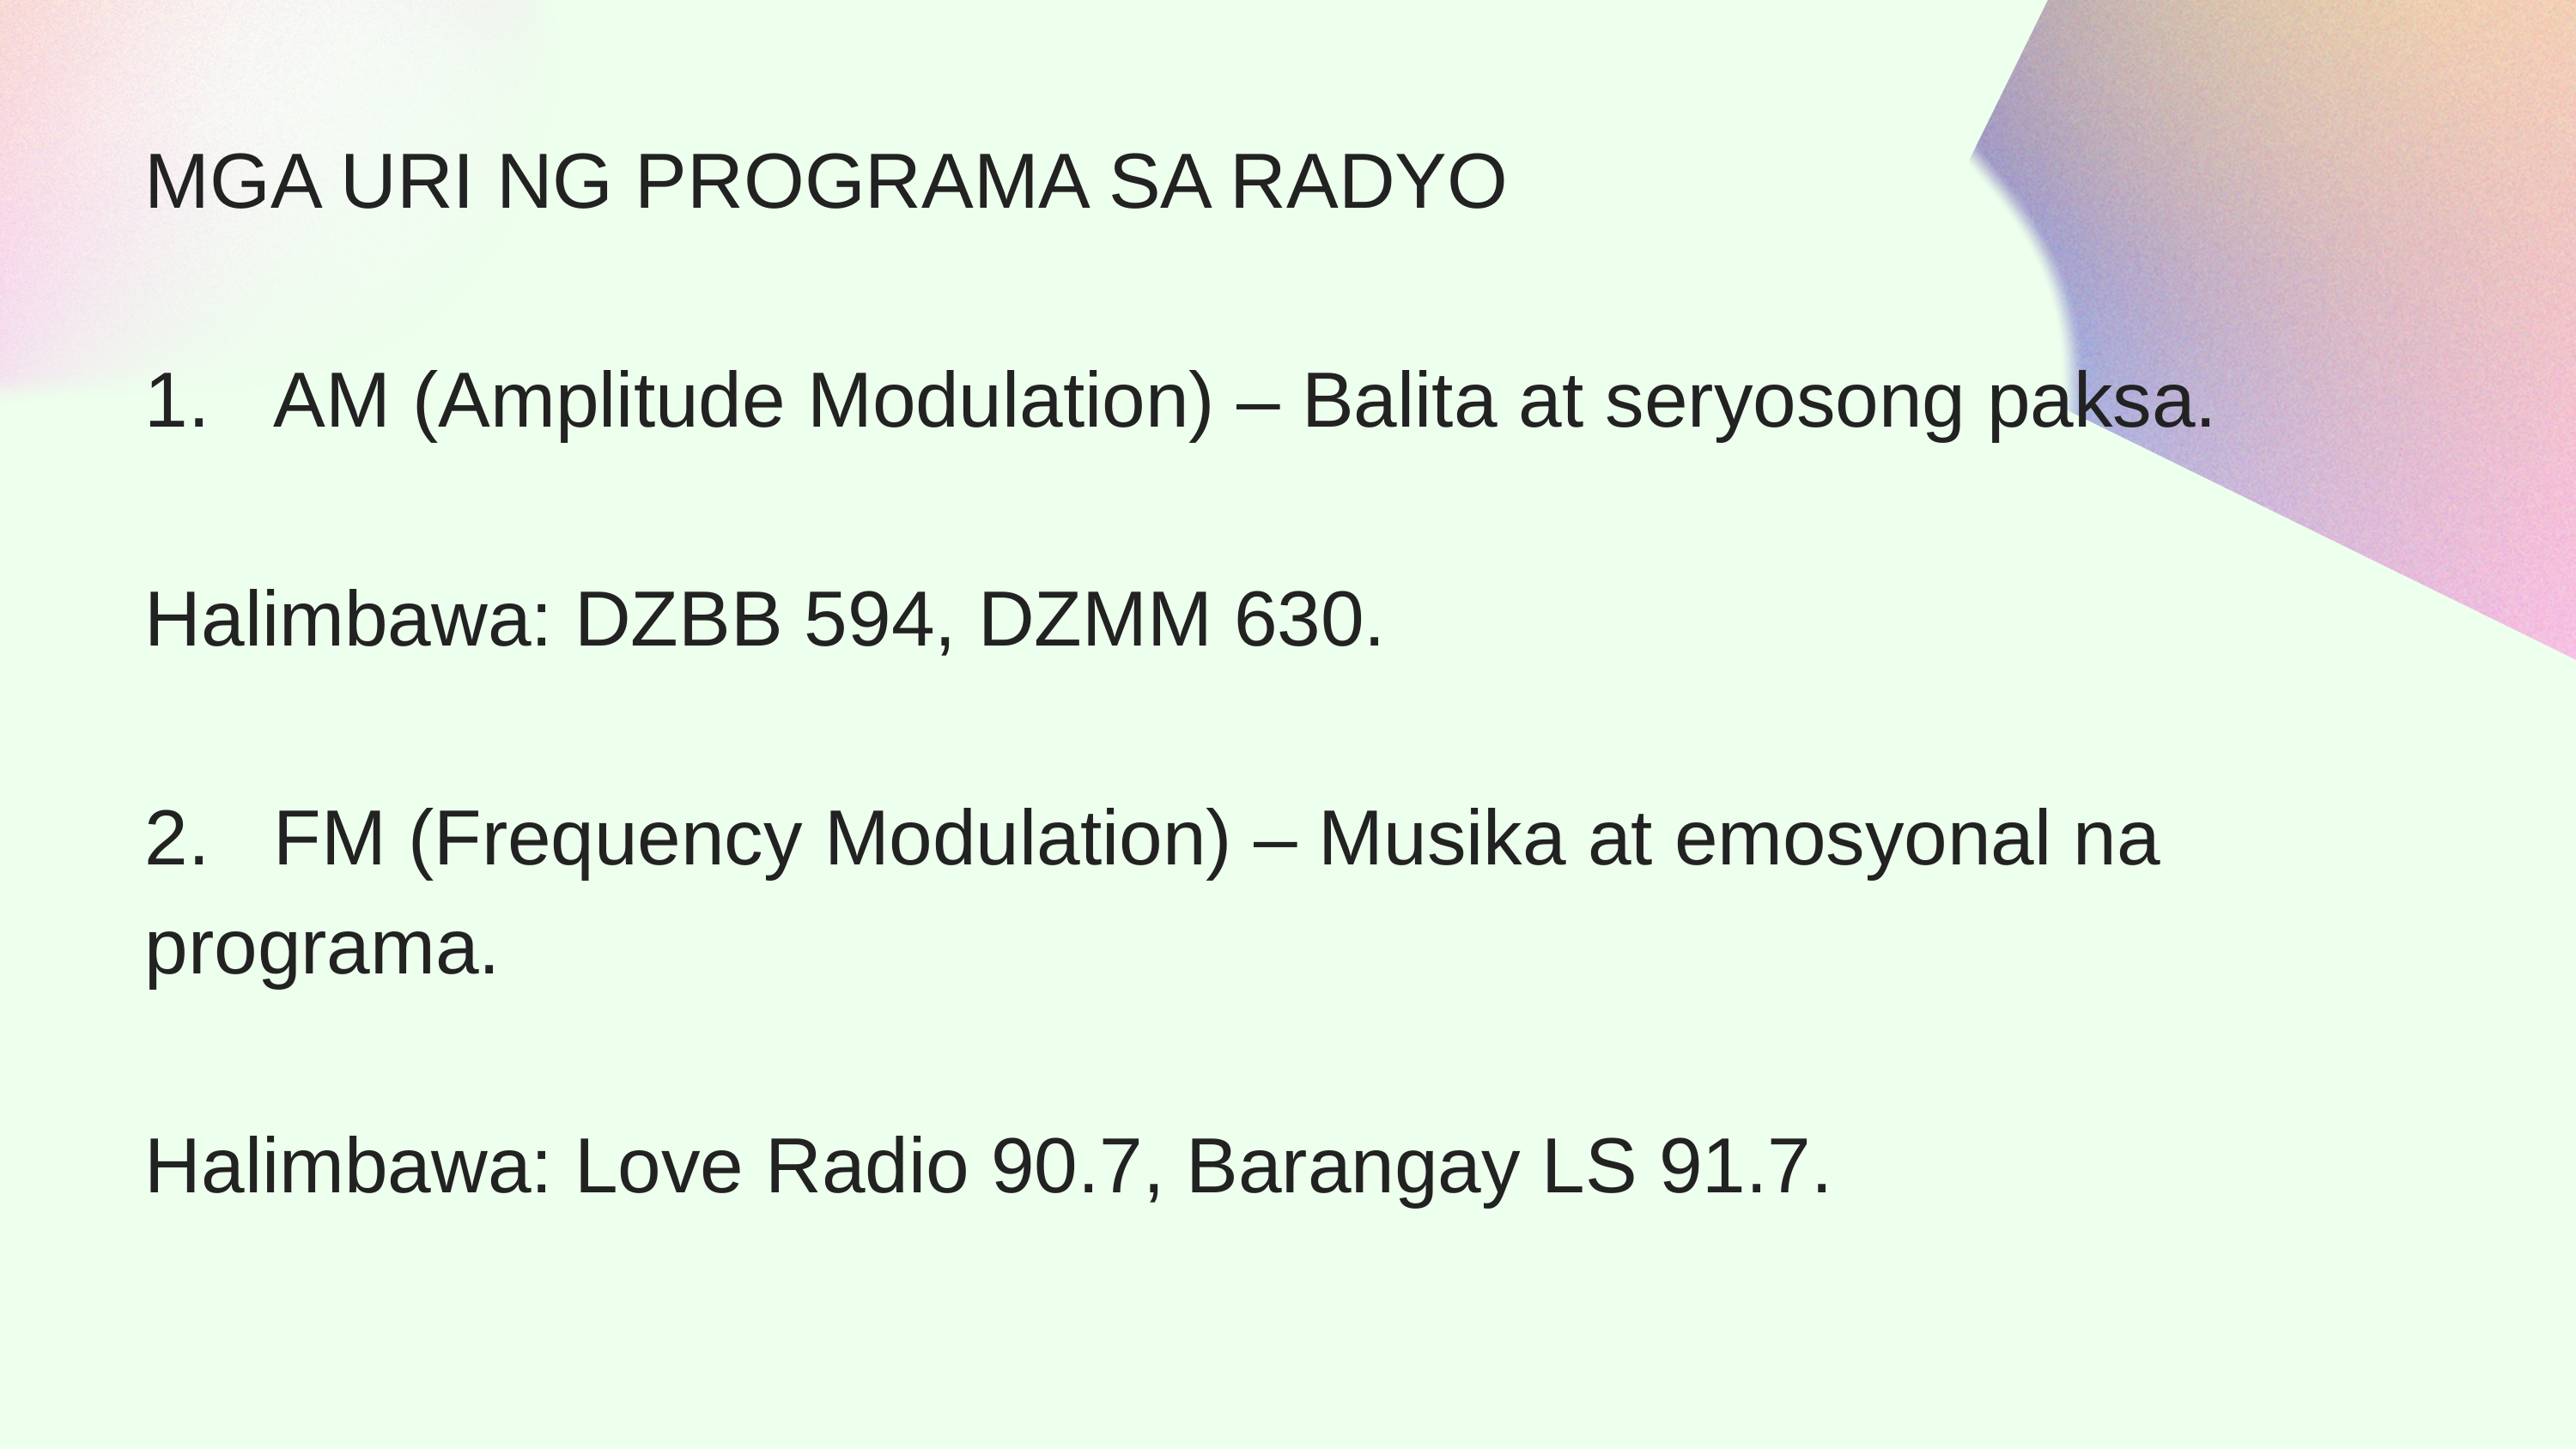

MGA URI NG PROGRAMA SA RADYO
1.	AM (Amplitude Modulation) – Balita at seryosong paksa.
Halimbawa: DZBB 594, DZMM 630.
2.	FM (Frequency Modulation) – Musika at emosyonal na programa.
Halimbawa: Love Radio 90.7, Barangay LS 91.7.